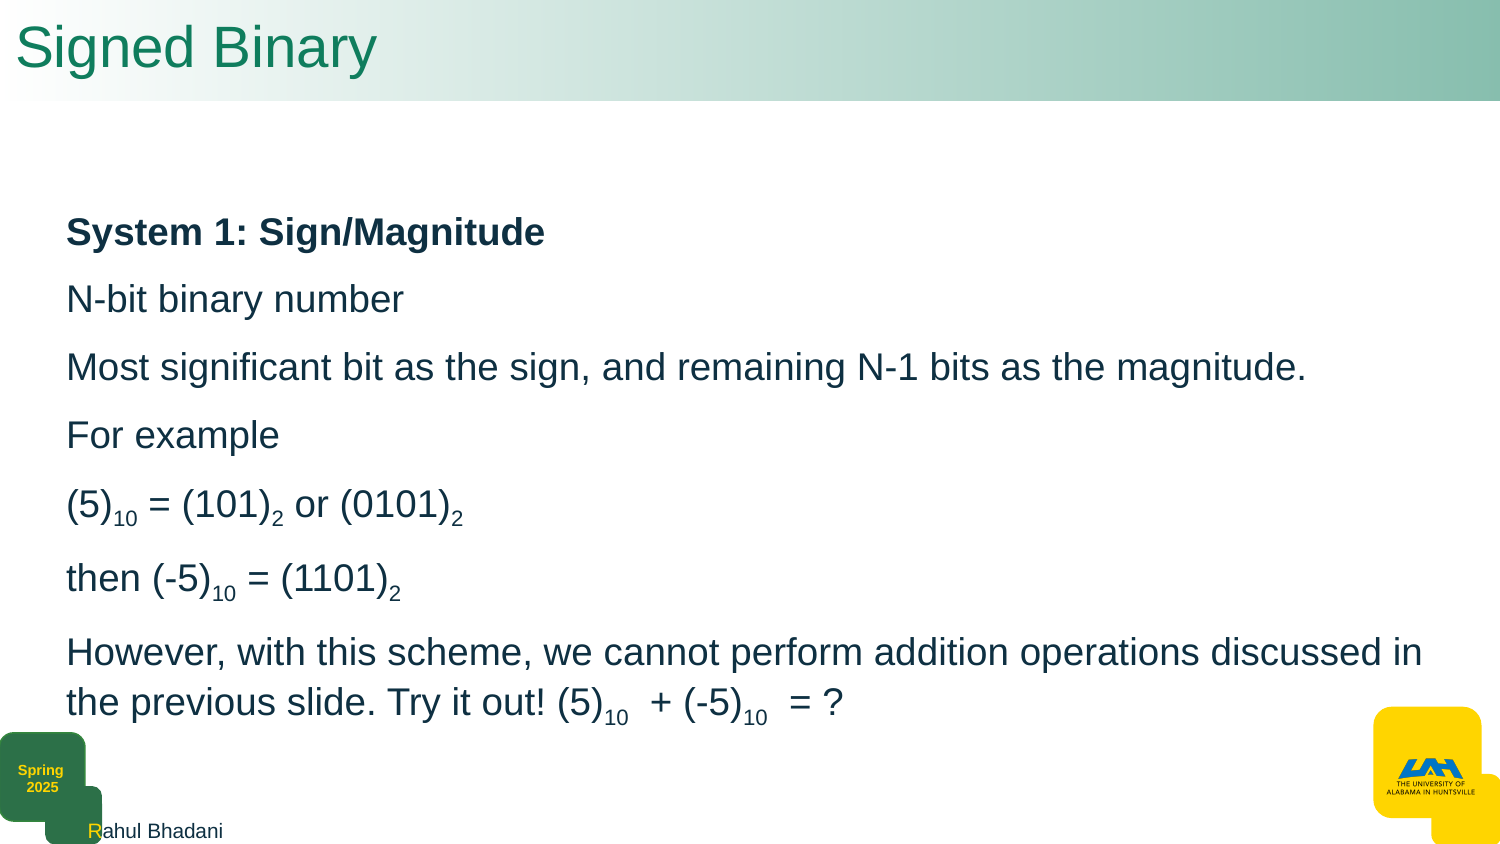

# Signed Binary
System 1: Sign/Magnitude
N-bit binary number
Most significant bit as the sign, and remaining N-1 bits as the magnitude.
For example
(5)10 = (101)2 or (0101)2
then (-5)10 = (1101)2
However, with this scheme, we cannot perform addition operations discussed in the previous slide. Try it out! (5)10  + (-5)10  = ?